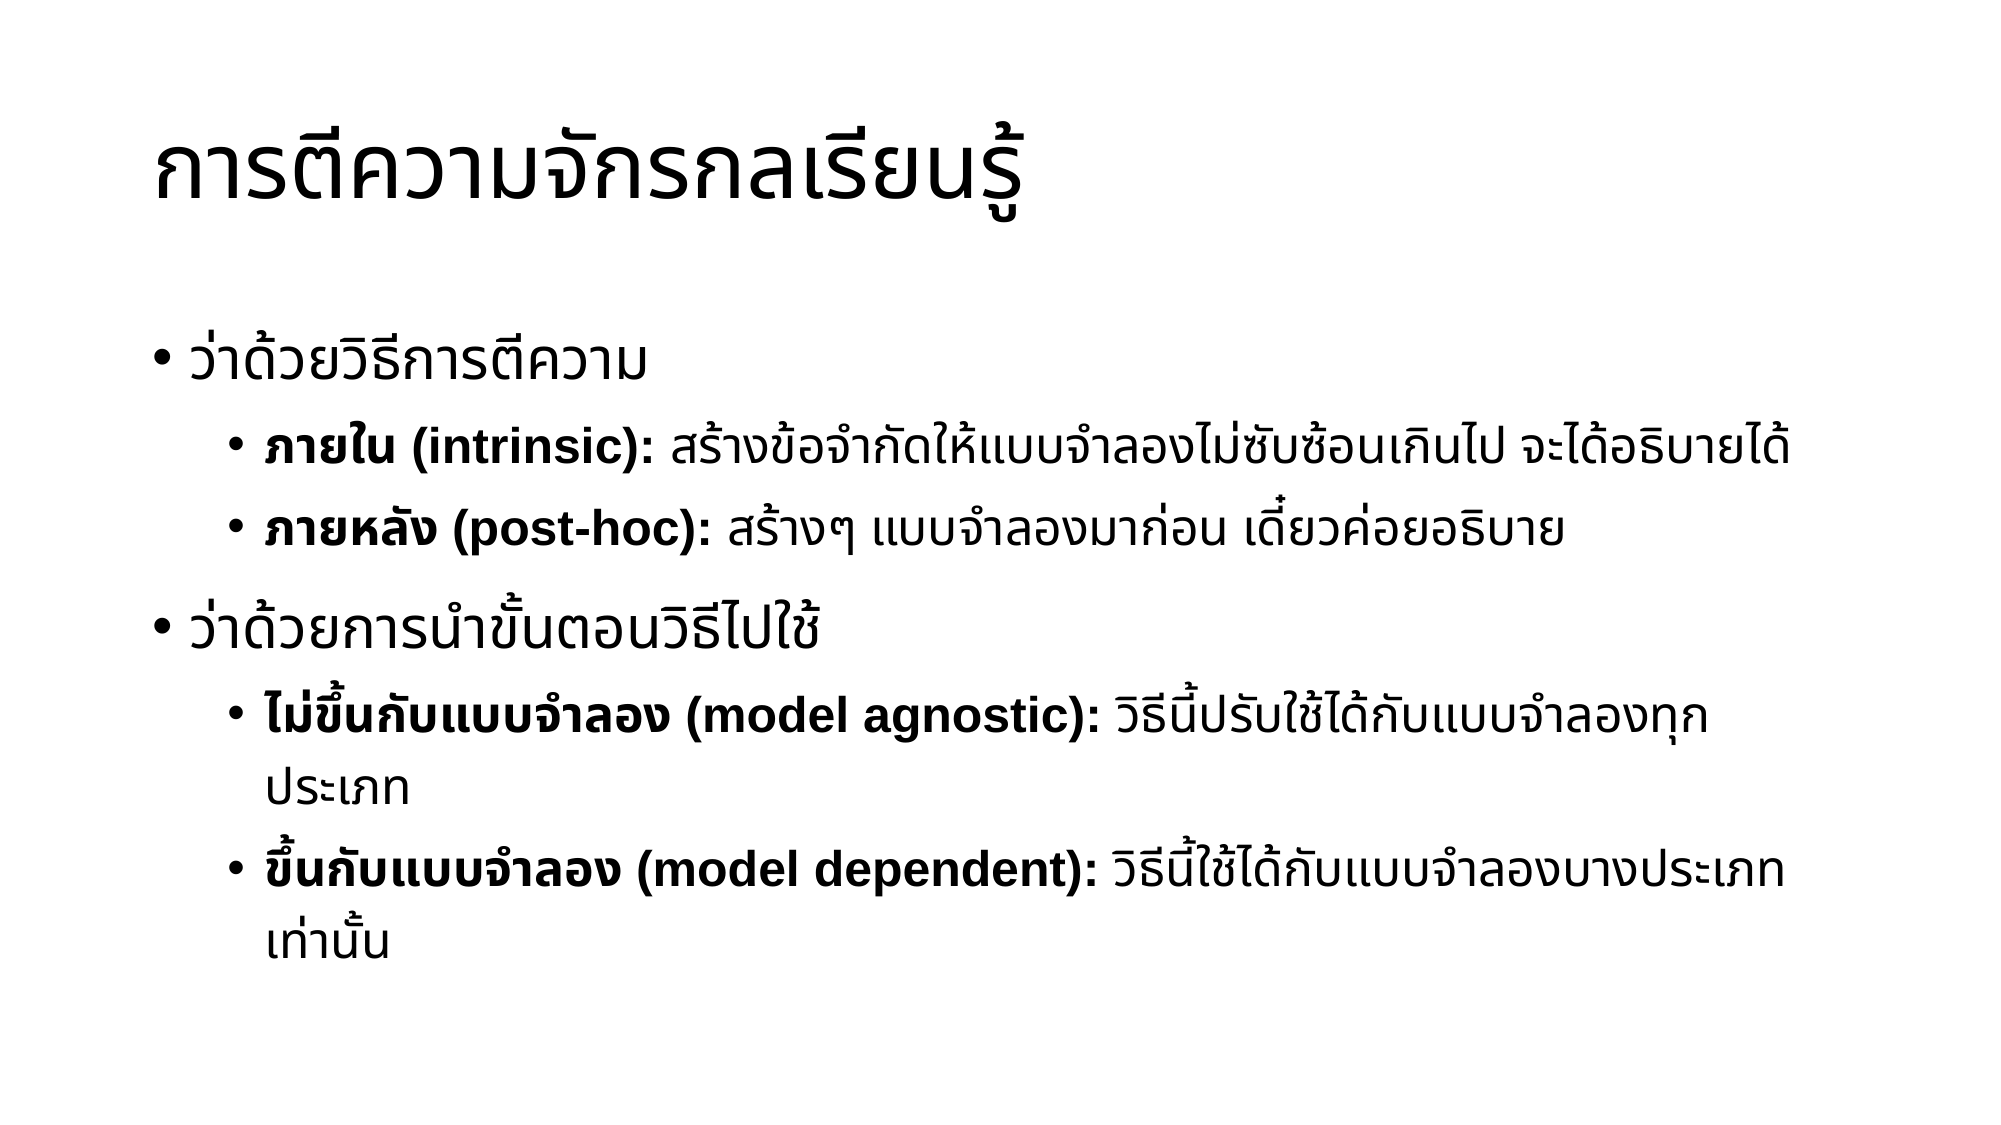

# การตีความจักรกลเรียนรู้
ว่าด้วยวิธีการตีความ
ภายใน (intrinsic): สร้างข้อจำกัดให้แบบจำลองไม่ซับซ้อนเกินไป จะได้อธิบายได้
ภายหลัง (post-hoc): สร้างๆ แบบจำลองมาก่อน เดี๋ยวค่อยอธิบาย
ว่าด้วยการนำขั้นตอนวิธีไปใช้
ไม่ขึ้นกับแบบจำลอง (model agnostic): วิธีนี้ปรับใช้ได้กับแบบจำลองทุกประเภท
ขึ้นกับแบบจำลอง (model dependent): วิธีนี้ใช้ได้กับแบบจำลองบางประเภทเท่านั้น